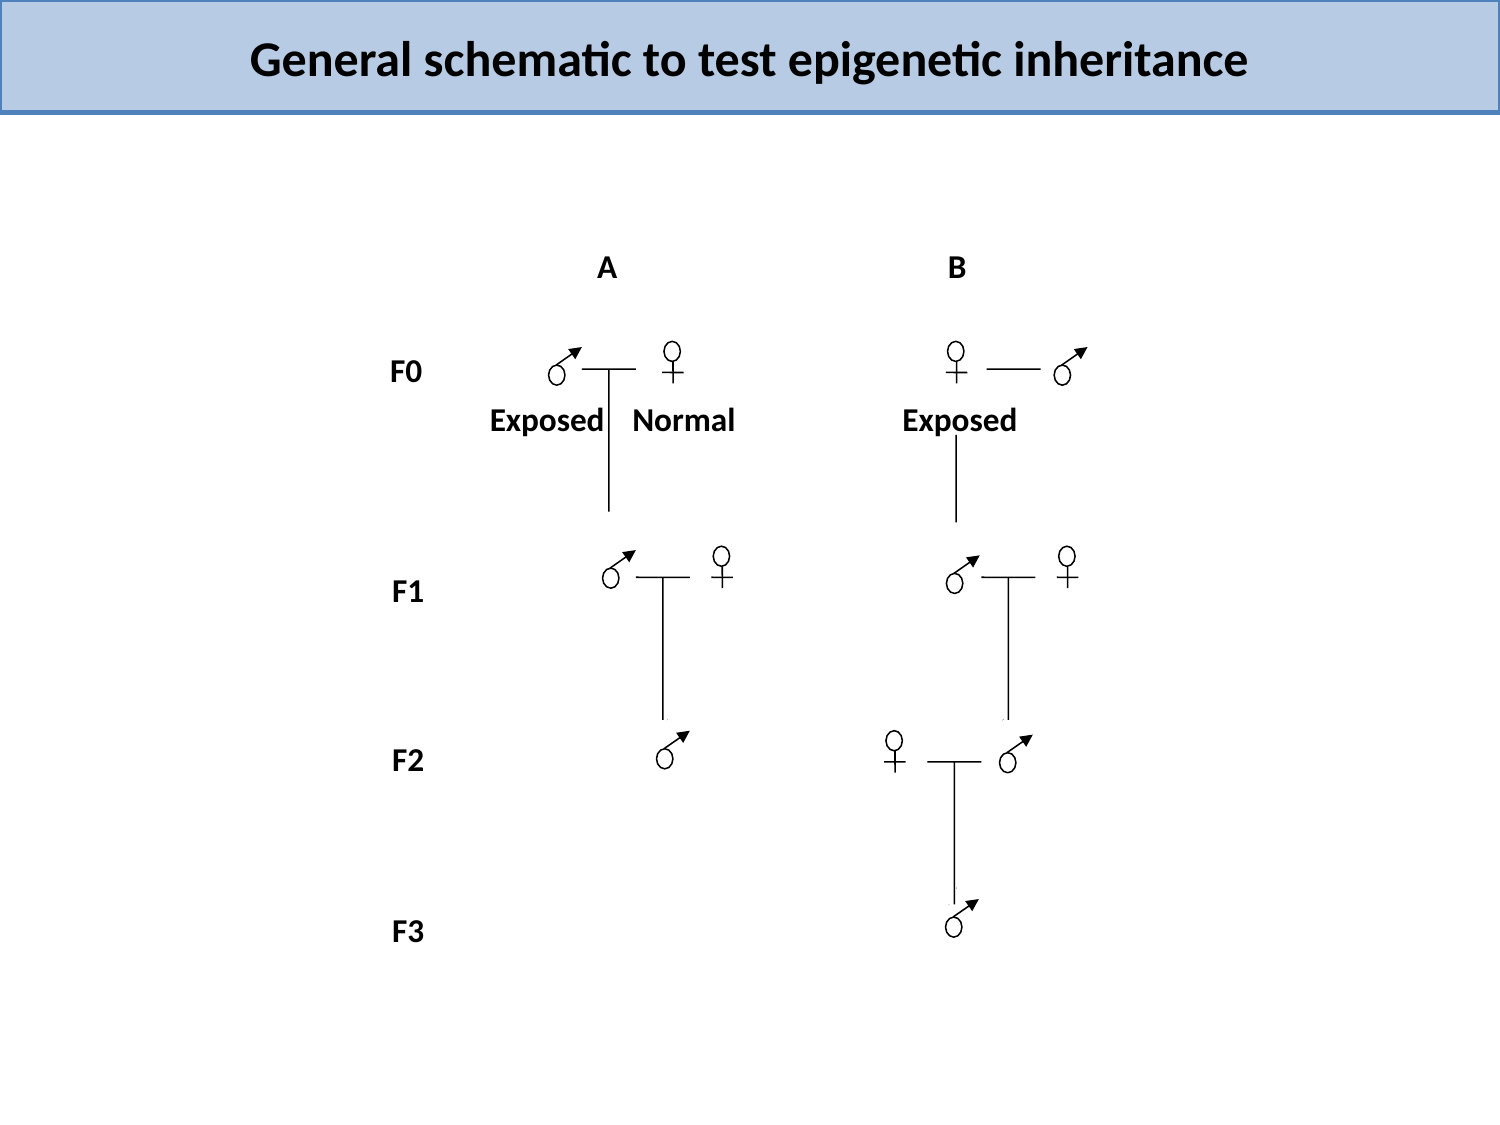

General schematic to test epigenetic inheritance
A
B
F0

Normal
Exposed
Exposed

F1

F2

F3